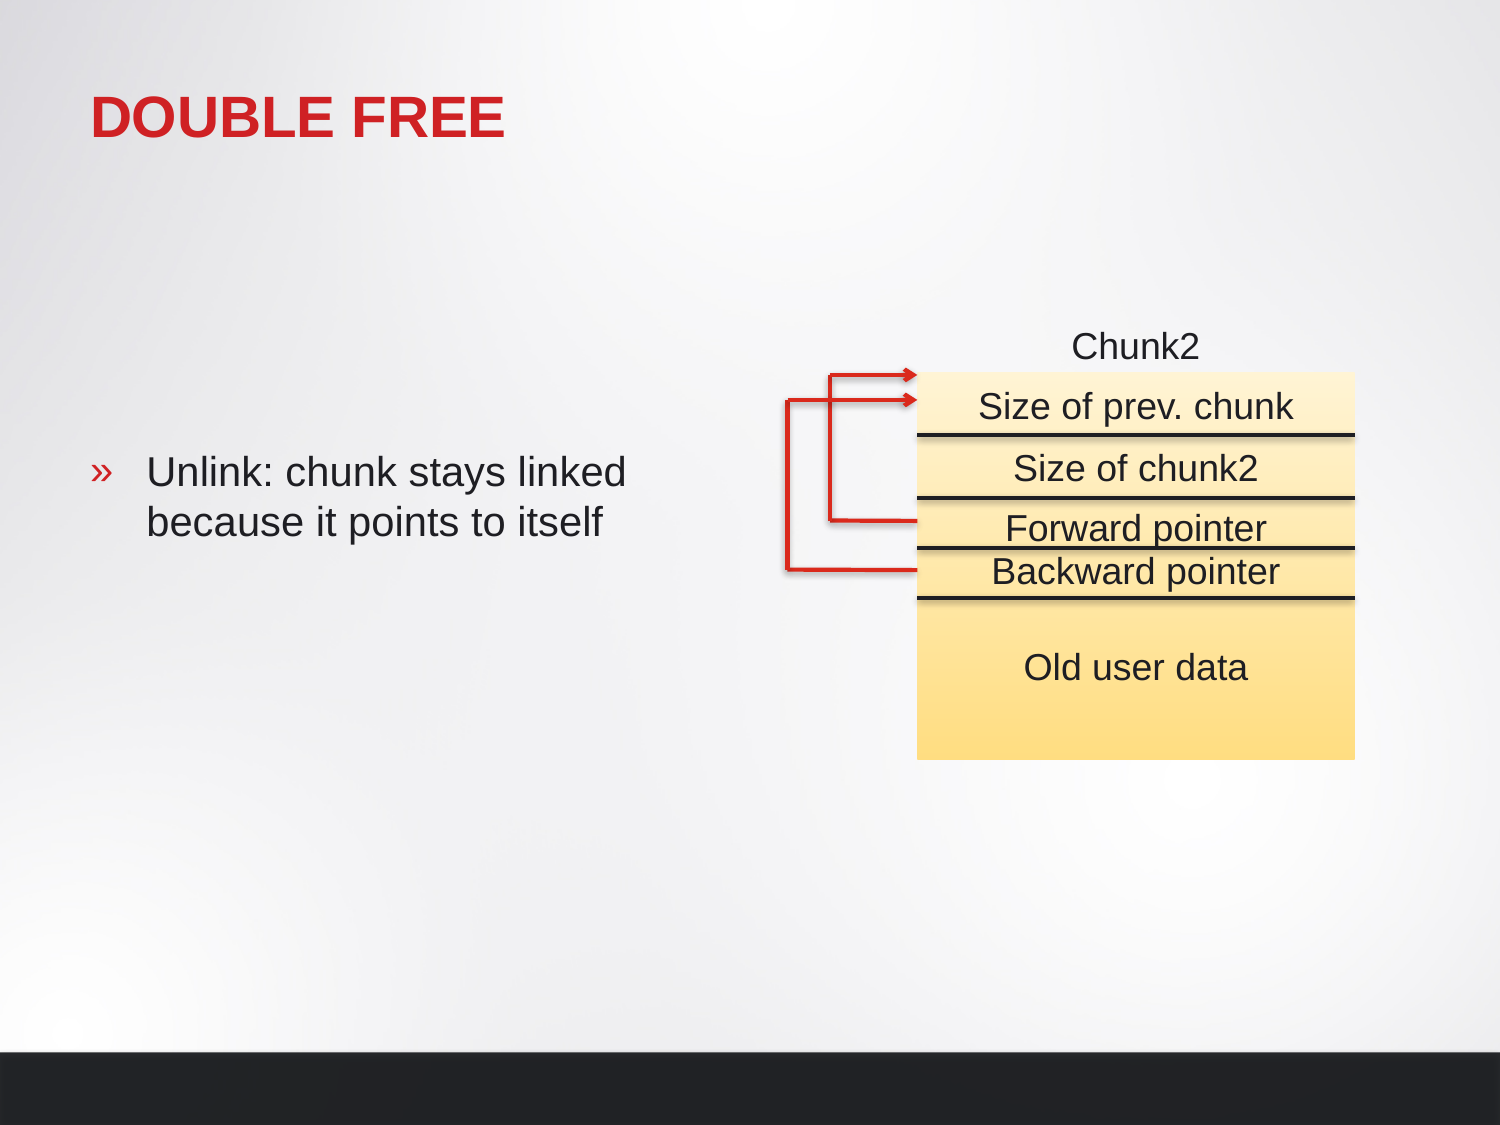

# Double free
Chunk2

Size of prev. chunk
Size of chunk2
Forward pointer
Backward pointer
Old user data
Unlink: chunk stays linked because it points to itself